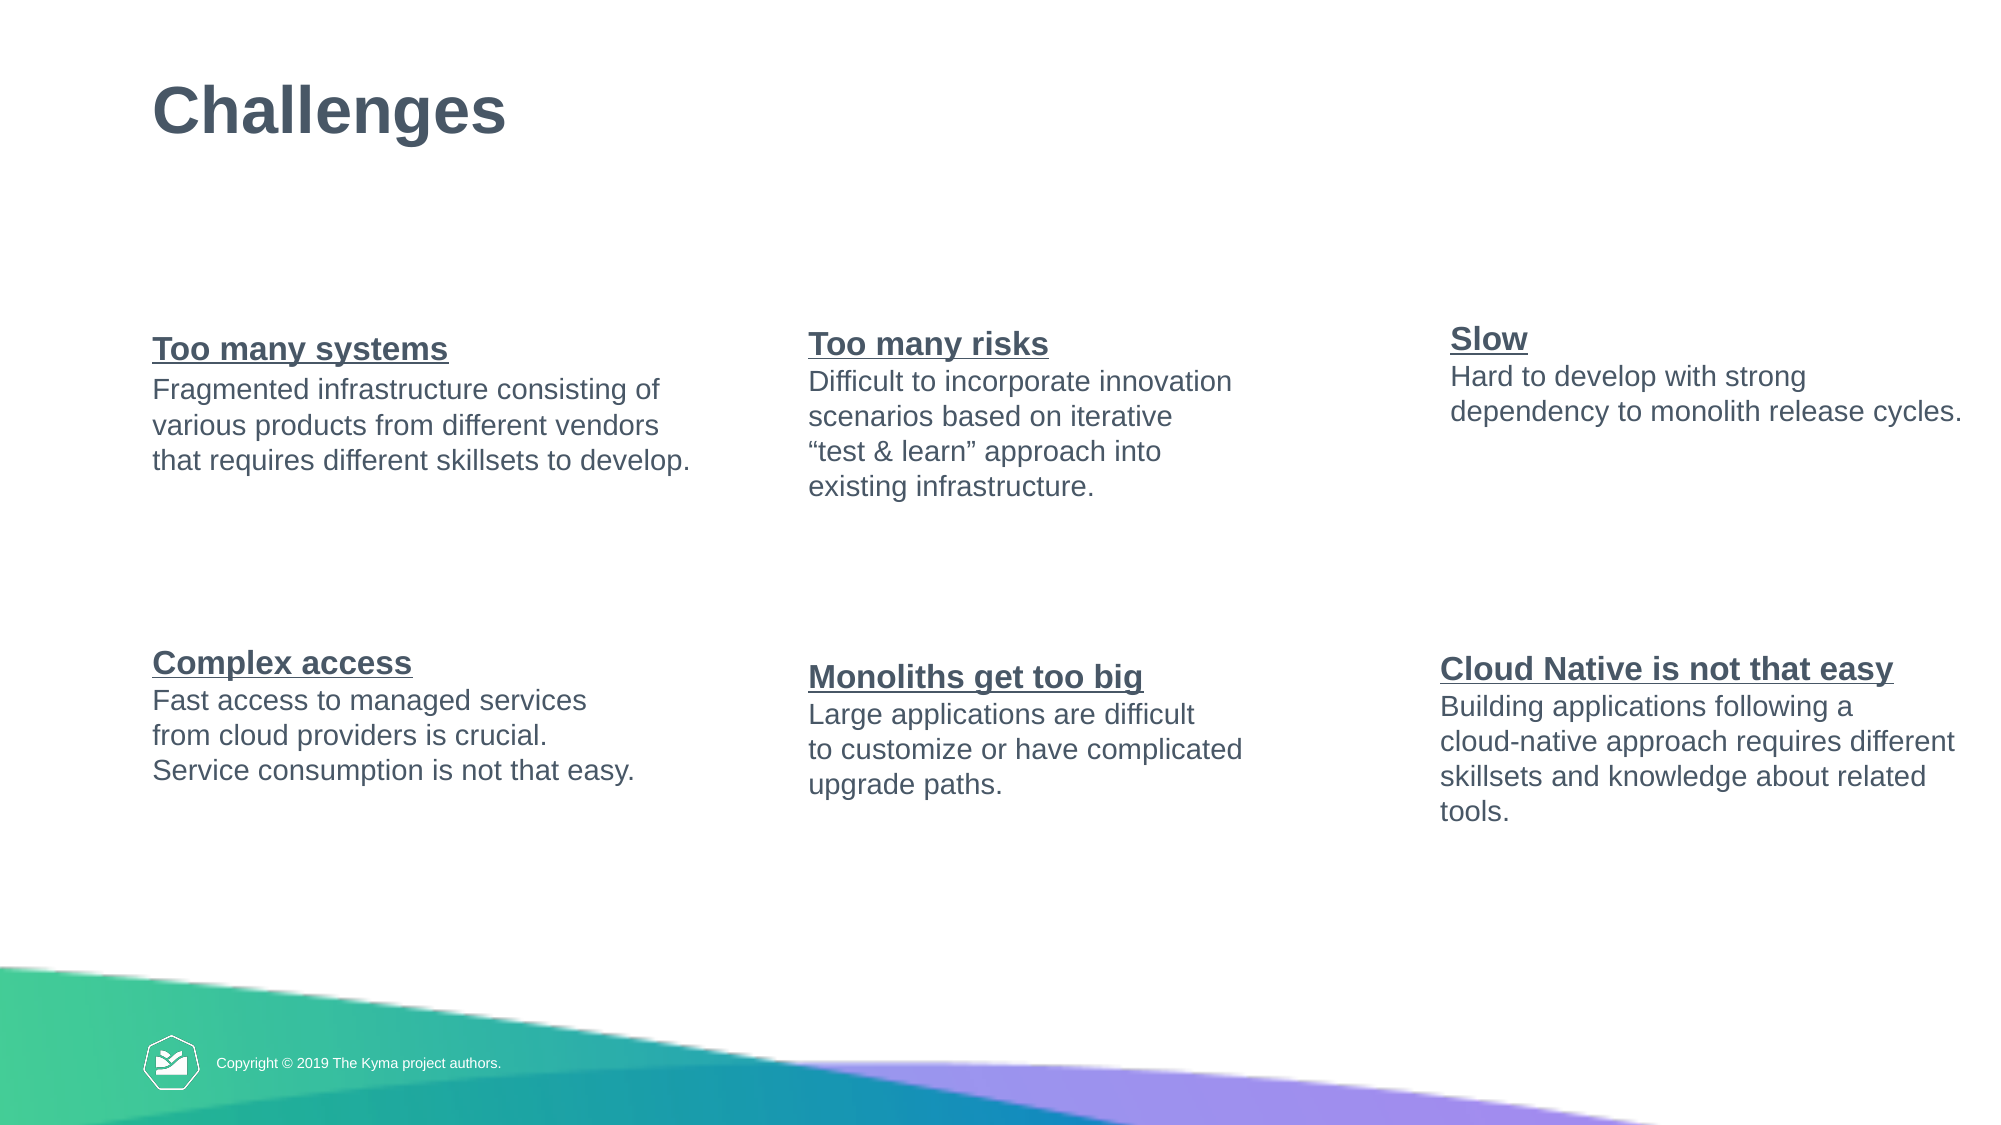

# Challenges
Slow
Hard to develop with strong
dependency to monolith release cycles.
Too many risks
Difficult to incorporate innovation
scenarios based on iterative
“test & learn” approach into
existing infrastructure.
Too many systems
Fragmented infrastructure consisting of
various products from different vendors
that requires different skillsets to develop.
Complex access
Fast access to managed services
from cloud providers is crucial.
Service consumption is not that easy.
Cloud Native is not that easy
Building applications following a
cloud-native approach requires different skillsets and knowledge about related tools.
Monoliths get too big
Large applications are difficult
to customize or have complicated
upgrade paths.